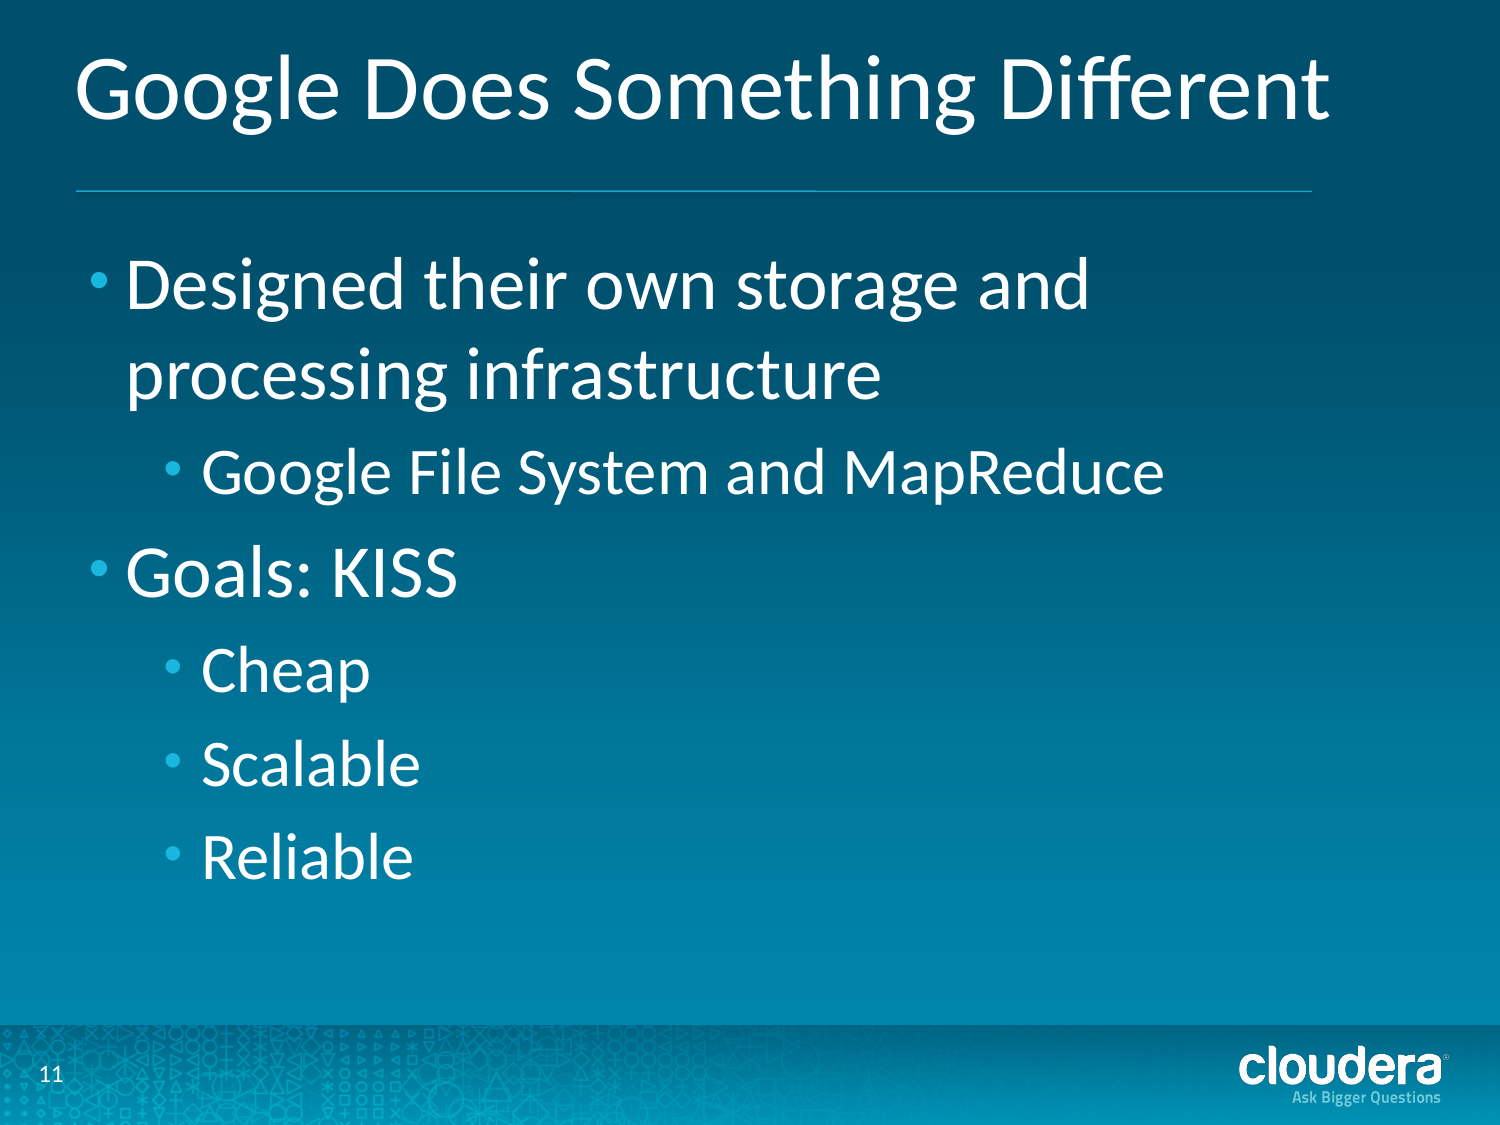

# Google Does Something Different
Designed their own storage and processing infrastructure
Google File System and MapReduce
Goals: KISS
Cheap
Scalable
Reliable
11